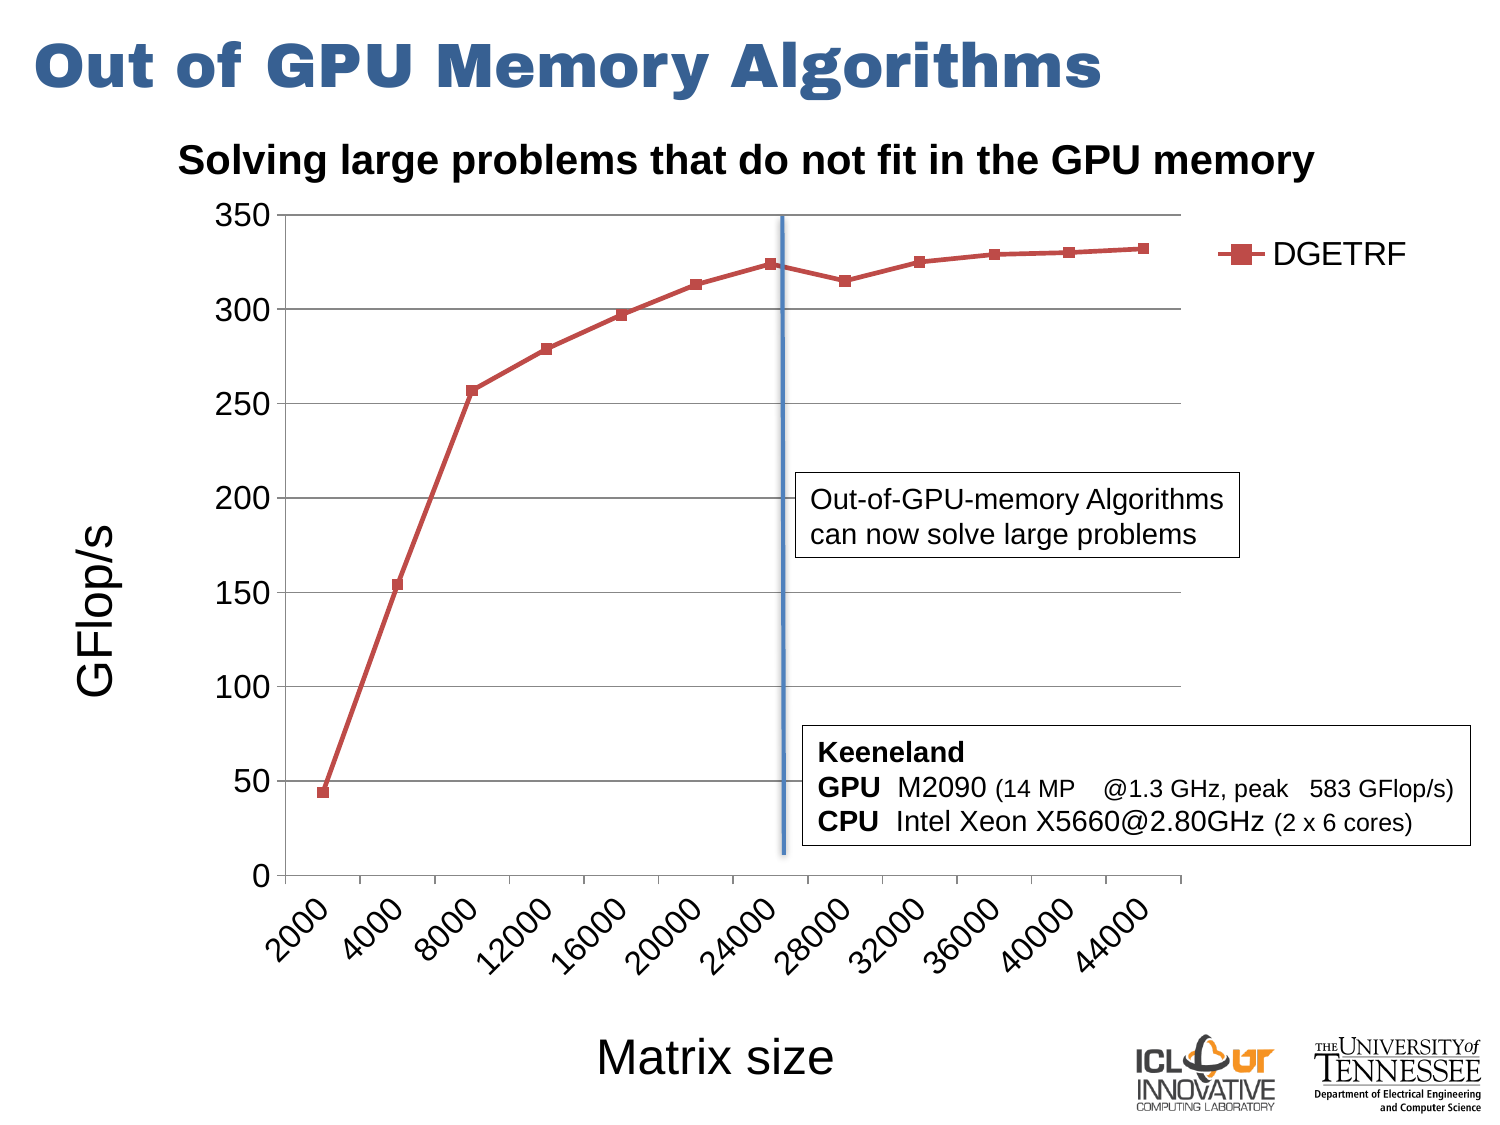

# Out of GPU Memory Algorithms
Solving large problems that do not fit in the GPU memory

### Chart

| Category | DGETRF |
|---|---|
| 2000.0 | 44.0 |
| 4000.0 | 154.0 |
| 8000.0 | 257.0 |
| 12000.0 | 279.0 |
| 16000.0 | 297.0 |
| 20000.0 | 313.0 |
| 24000.0 | 324.0 |
| 28000.0 | 315.0 |
| 32000.0 | 325.0 |
| 36000.0 | 329.0 |
| 40000.0 | 330.0 |
| 44000.0 | 332.0 |
Out-of-GPU-memory Algorithms
can now solve large problems
GFlop/s
Keeneland
GPU  M2090 (14 MP    @1.3 GHz, peak   583 GFlop/s)
CPU  Intel Xeon X5660@2.80GHz (2 x 6 cores)
Matrix size